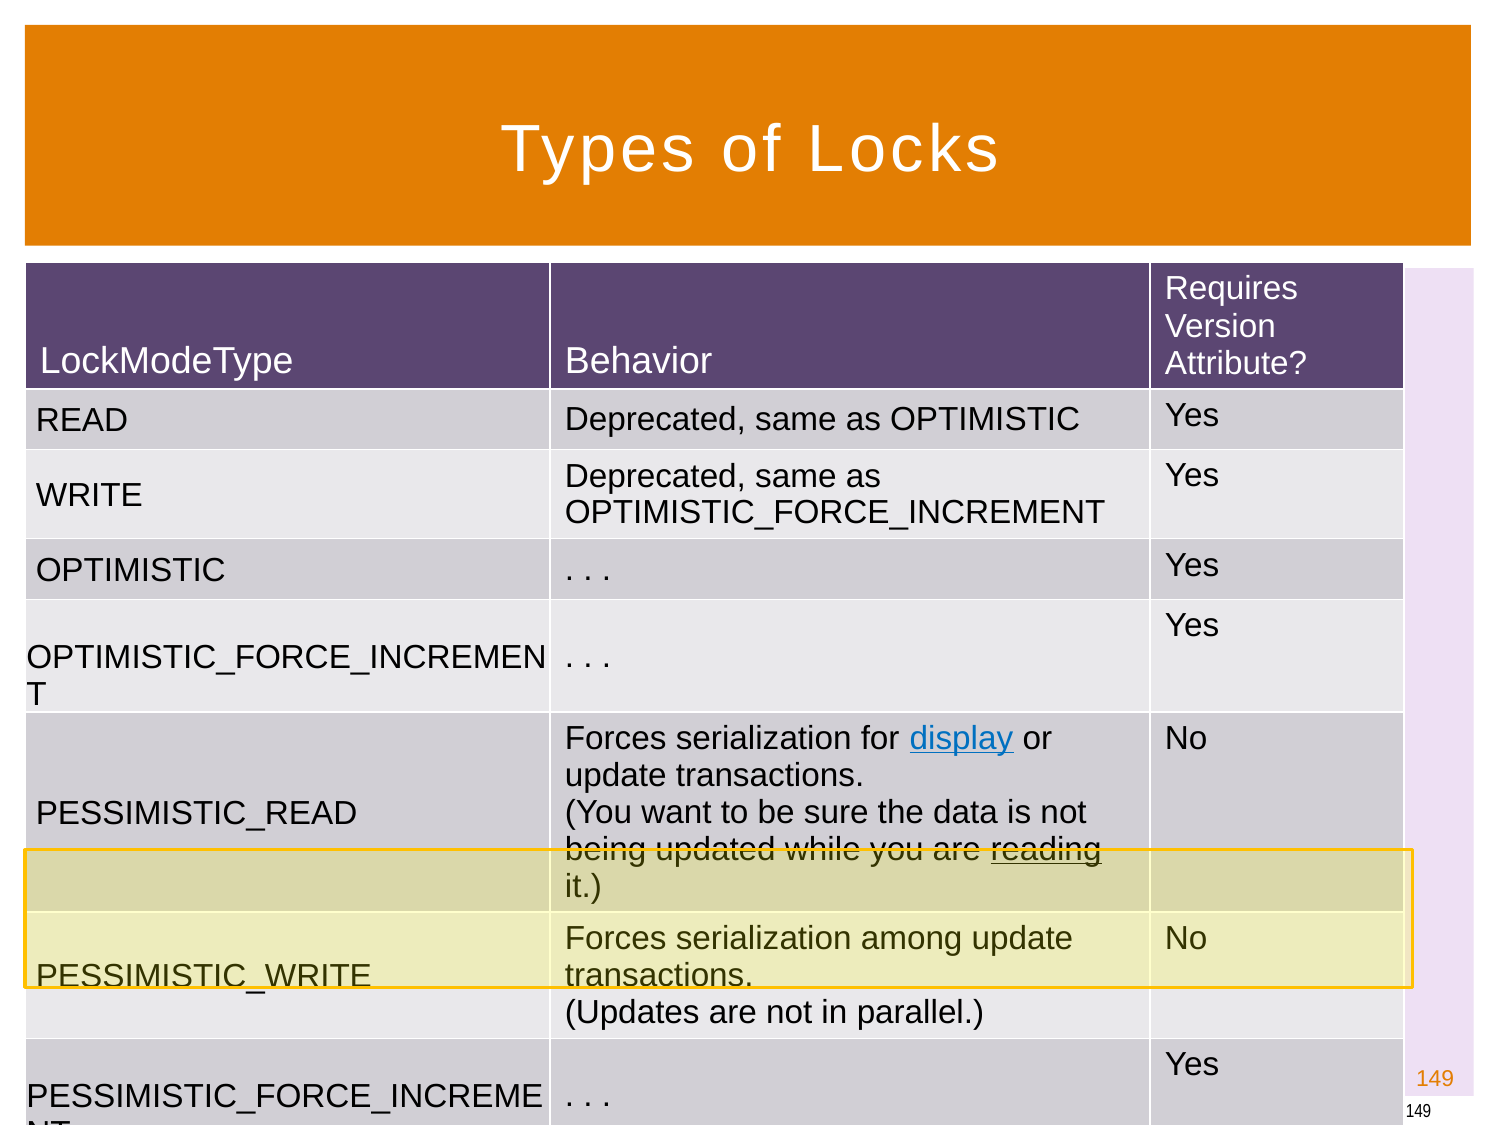

# Types of Locks
| LockModeType | Behavior | Requires Version Attribute? |
| --- | --- | --- |
| READ | Deprecated, same as OPTIMISTIC | Yes |
| WRITE | Deprecated, same as OPTIMISTIC\_FORCE\_INCREMENT | Yes |
| OPTIMISTIC | . . . | Yes |
| OPTIMISTIC\_FORCE\_INCREMENT | . . . | Yes |
| PESSIMISTIC\_READ | Forces serialization for display or update transactions. (You want to be sure the data is not being updated while you are reading it.) | No |
| PESSIMISTIC\_WRITE | Forces serialization among update transactions. (Updates are not in parallel.) | No |
| PESSIMISTIC\_FORCE\_INCREMENT | . . . | Yes |
| NONE | No Locking | No |

149